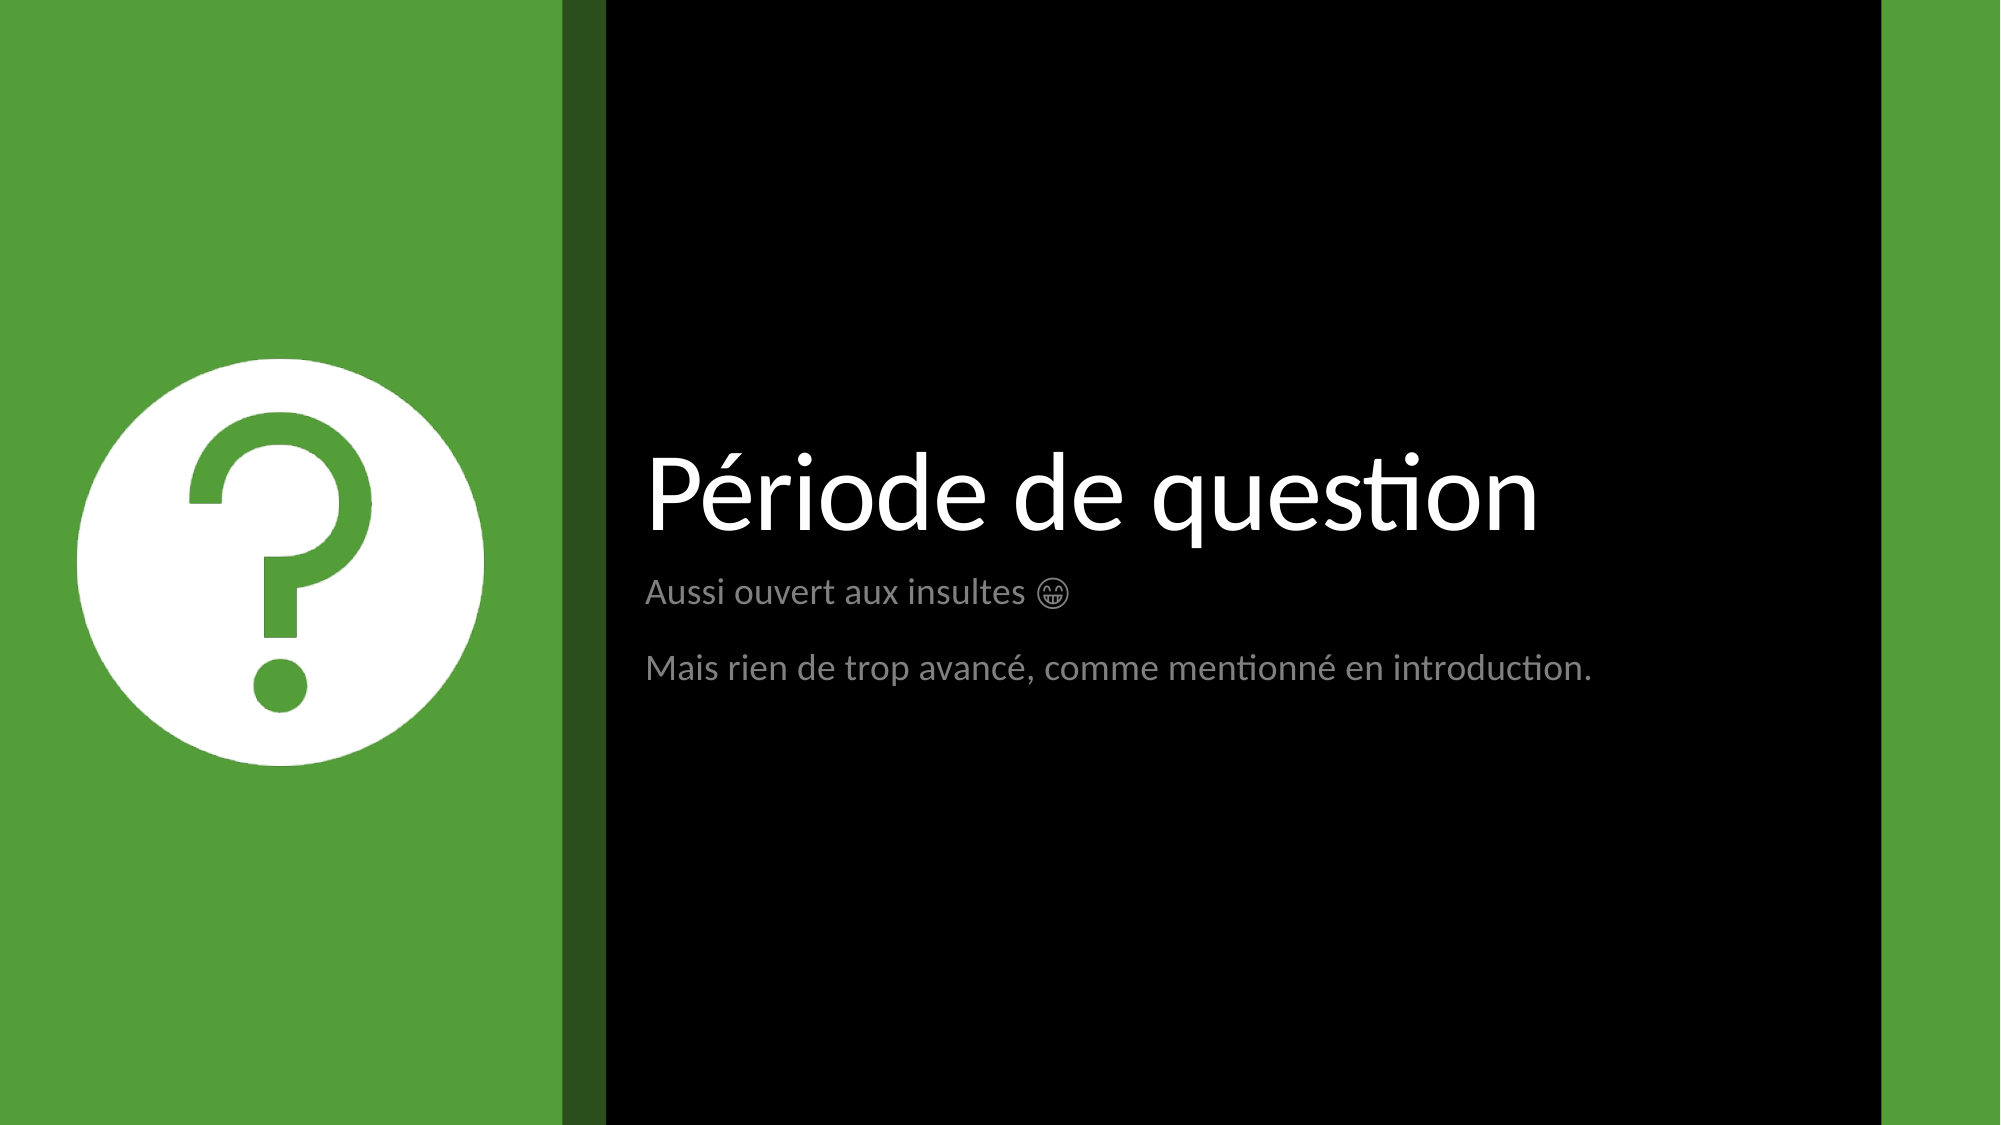

# Période de question
Aussi ouvert aux insultes 😁
Mais rien de trop avancé, comme mentionné en introduction.